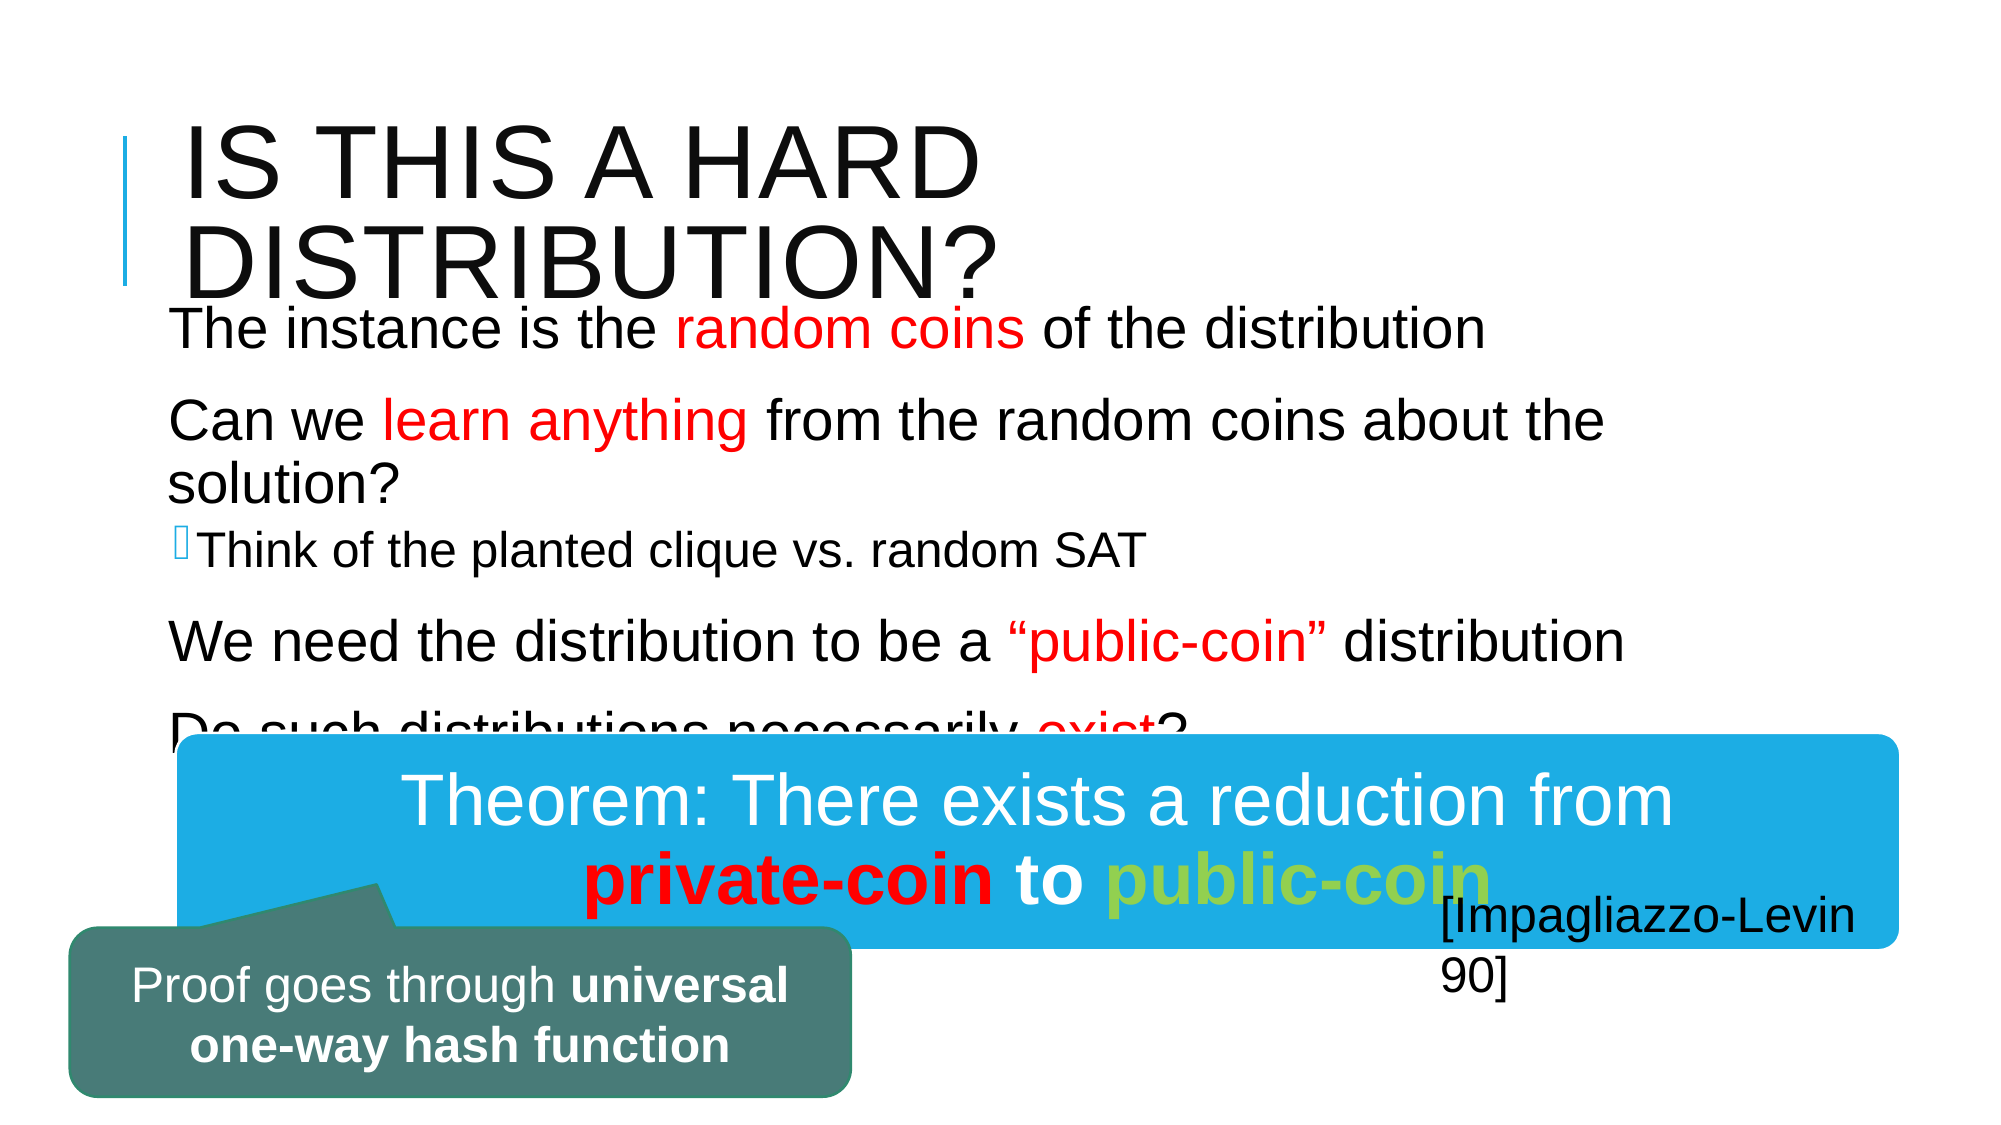

# Is this a Hard Distribution?
The instance is the random coins of the distribution
Can we learn anything from the random coins about the solution?
Think of the planted clique vs. random SAT
We need the distribution to be a “public-coin” distribution
Do such distributions necessarily exist?

Theorem: There exists a reduction from
private-coin to public-coin
[Impagliazzo-Levin 90]
Proof goes through universal one-way hash function